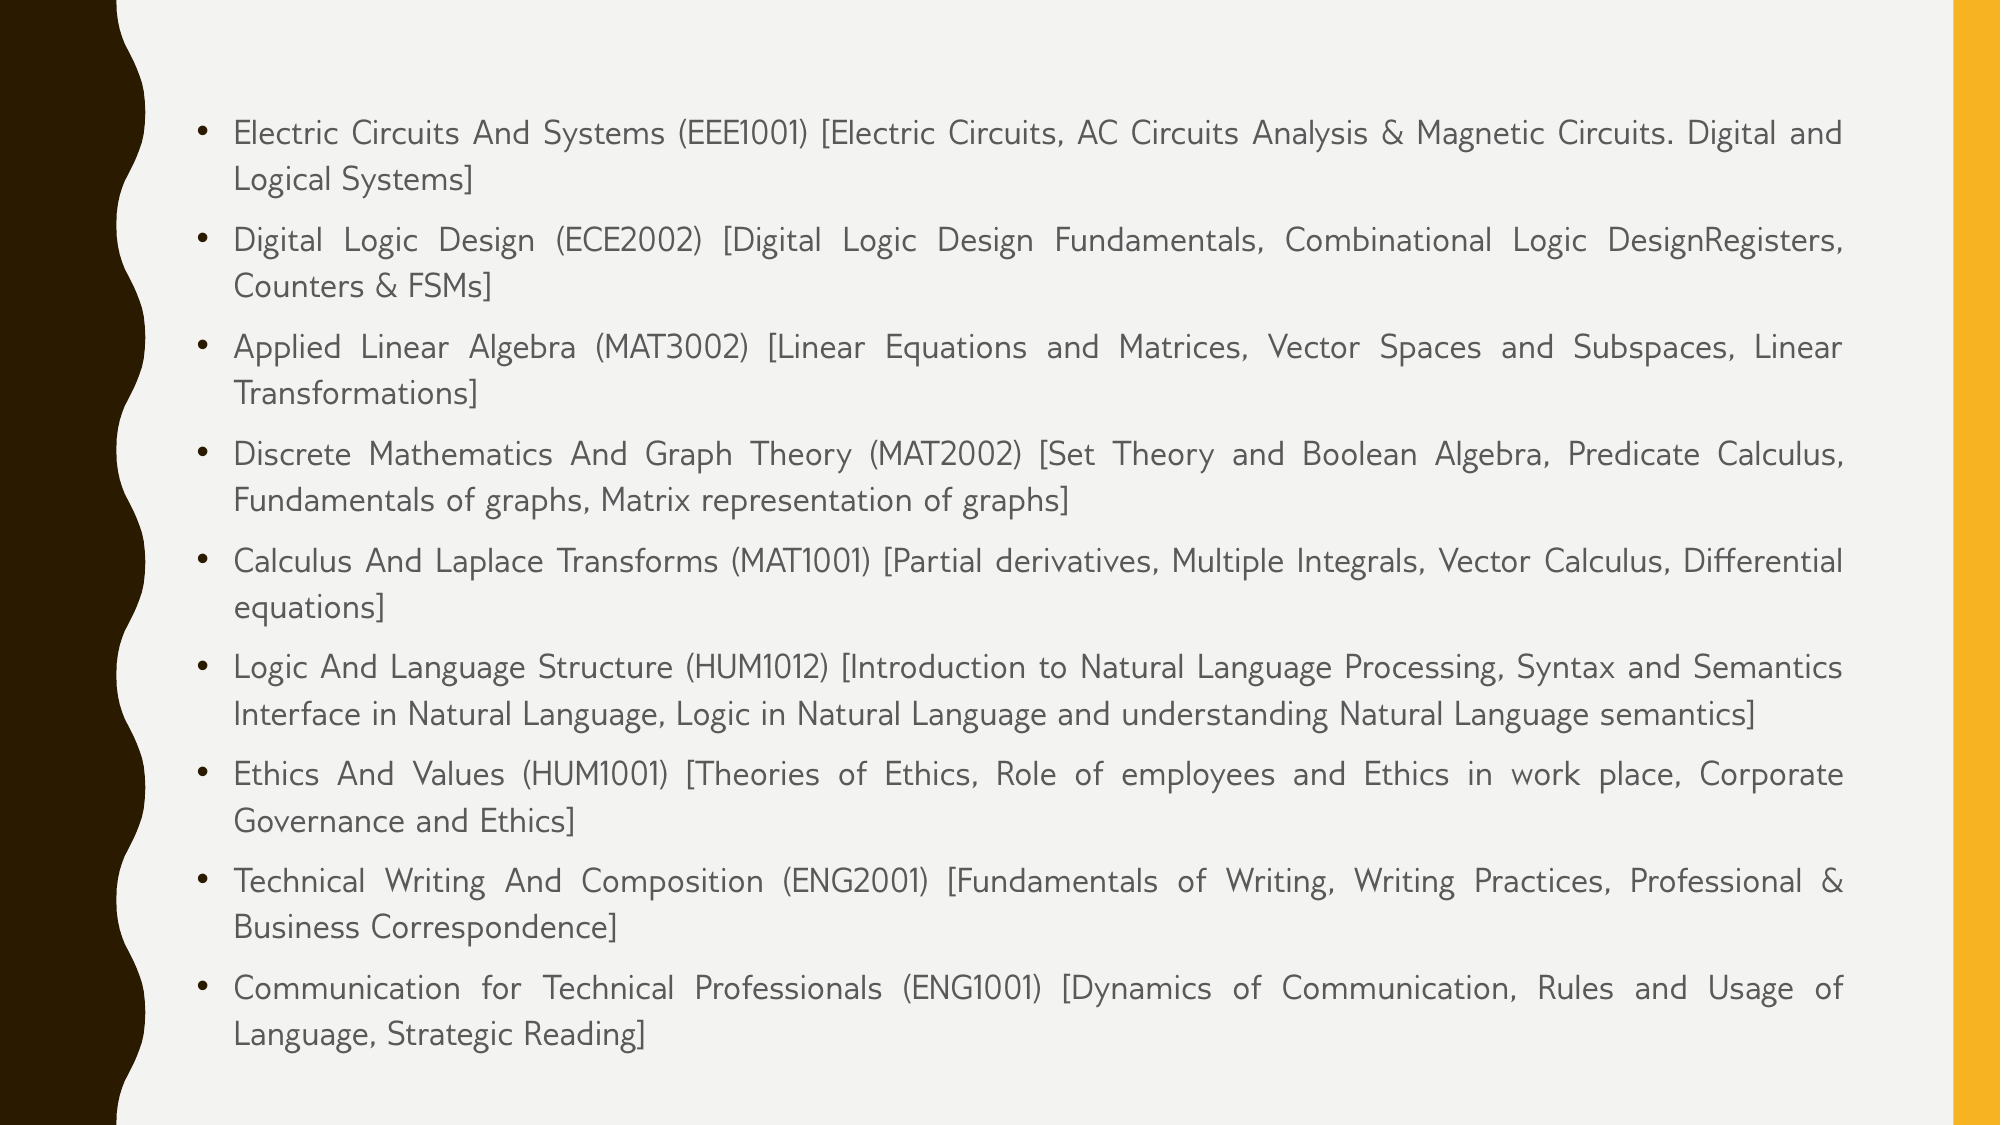

Electric Circuits And Systems (EEE1001) [Electric Circuits, AC Circuits Analysis & Magnetic Circuits. Digital and Logical Systems]
Digital Logic Design (ECE2002) [Digital Logic Design Fundamentals, Combinational Logic DesignRegisters, Counters & FSMs]
Applied Linear Algebra (MAT3002) [Linear Equations and Matrices, Vector Spaces and Subspaces, Linear Transformations]
Discrete Mathematics And Graph Theory (MAT2002) [Set Theory and Boolean Algebra, Predicate Calculus, Fundamentals of graphs, Matrix representation of graphs]
Calculus And Laplace Transforms (MAT1001) [Partial derivatives, Multiple Integrals, Vector Calculus, Differential equations]
Logic And Language Structure (HUM1012) [Introduction to Natural Language Processing, Syntax and Semantics Interface in Natural Language, Logic in Natural Language and understanding Natural Language semantics]
Ethics And Values (HUM1001) [Theories of Ethics, Role of employees and Ethics in work place, Corporate Governance and Ethics]
Technical Writing And Composition (ENG2001) [Fundamentals of Writing, Writing Practices, Professional & Business Correspondence]
Communication for Technical Professionals (ENG1001) [Dynamics of Communication, Rules and Usage of Language, Strategic Reading]